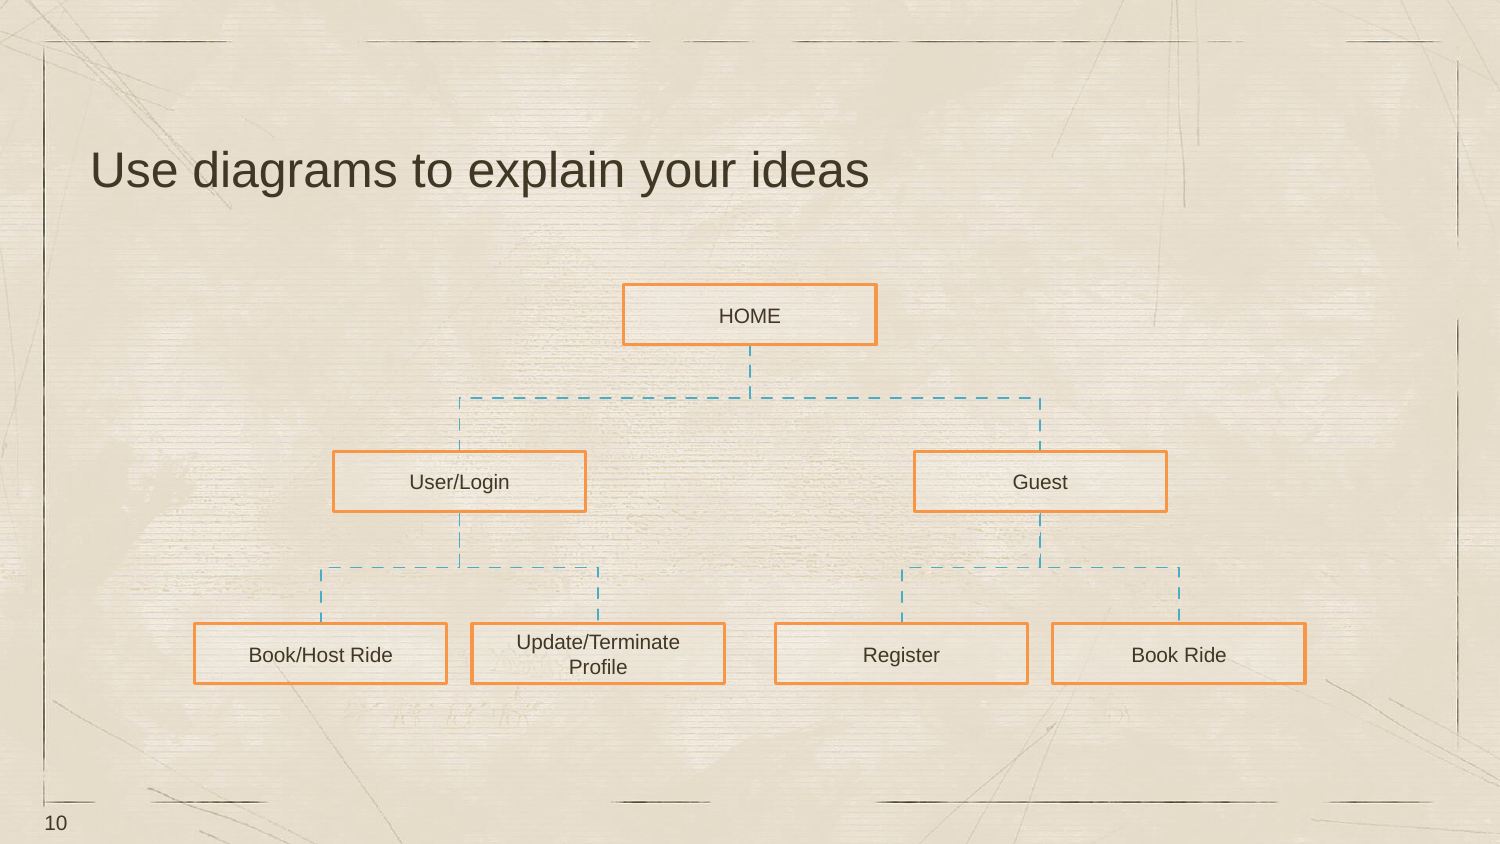

Use diagrams to explain your ideas

HOME
User/Login
Guest

Book/Host Ride
Update/Terminate Profile
Register
Book Ride
10